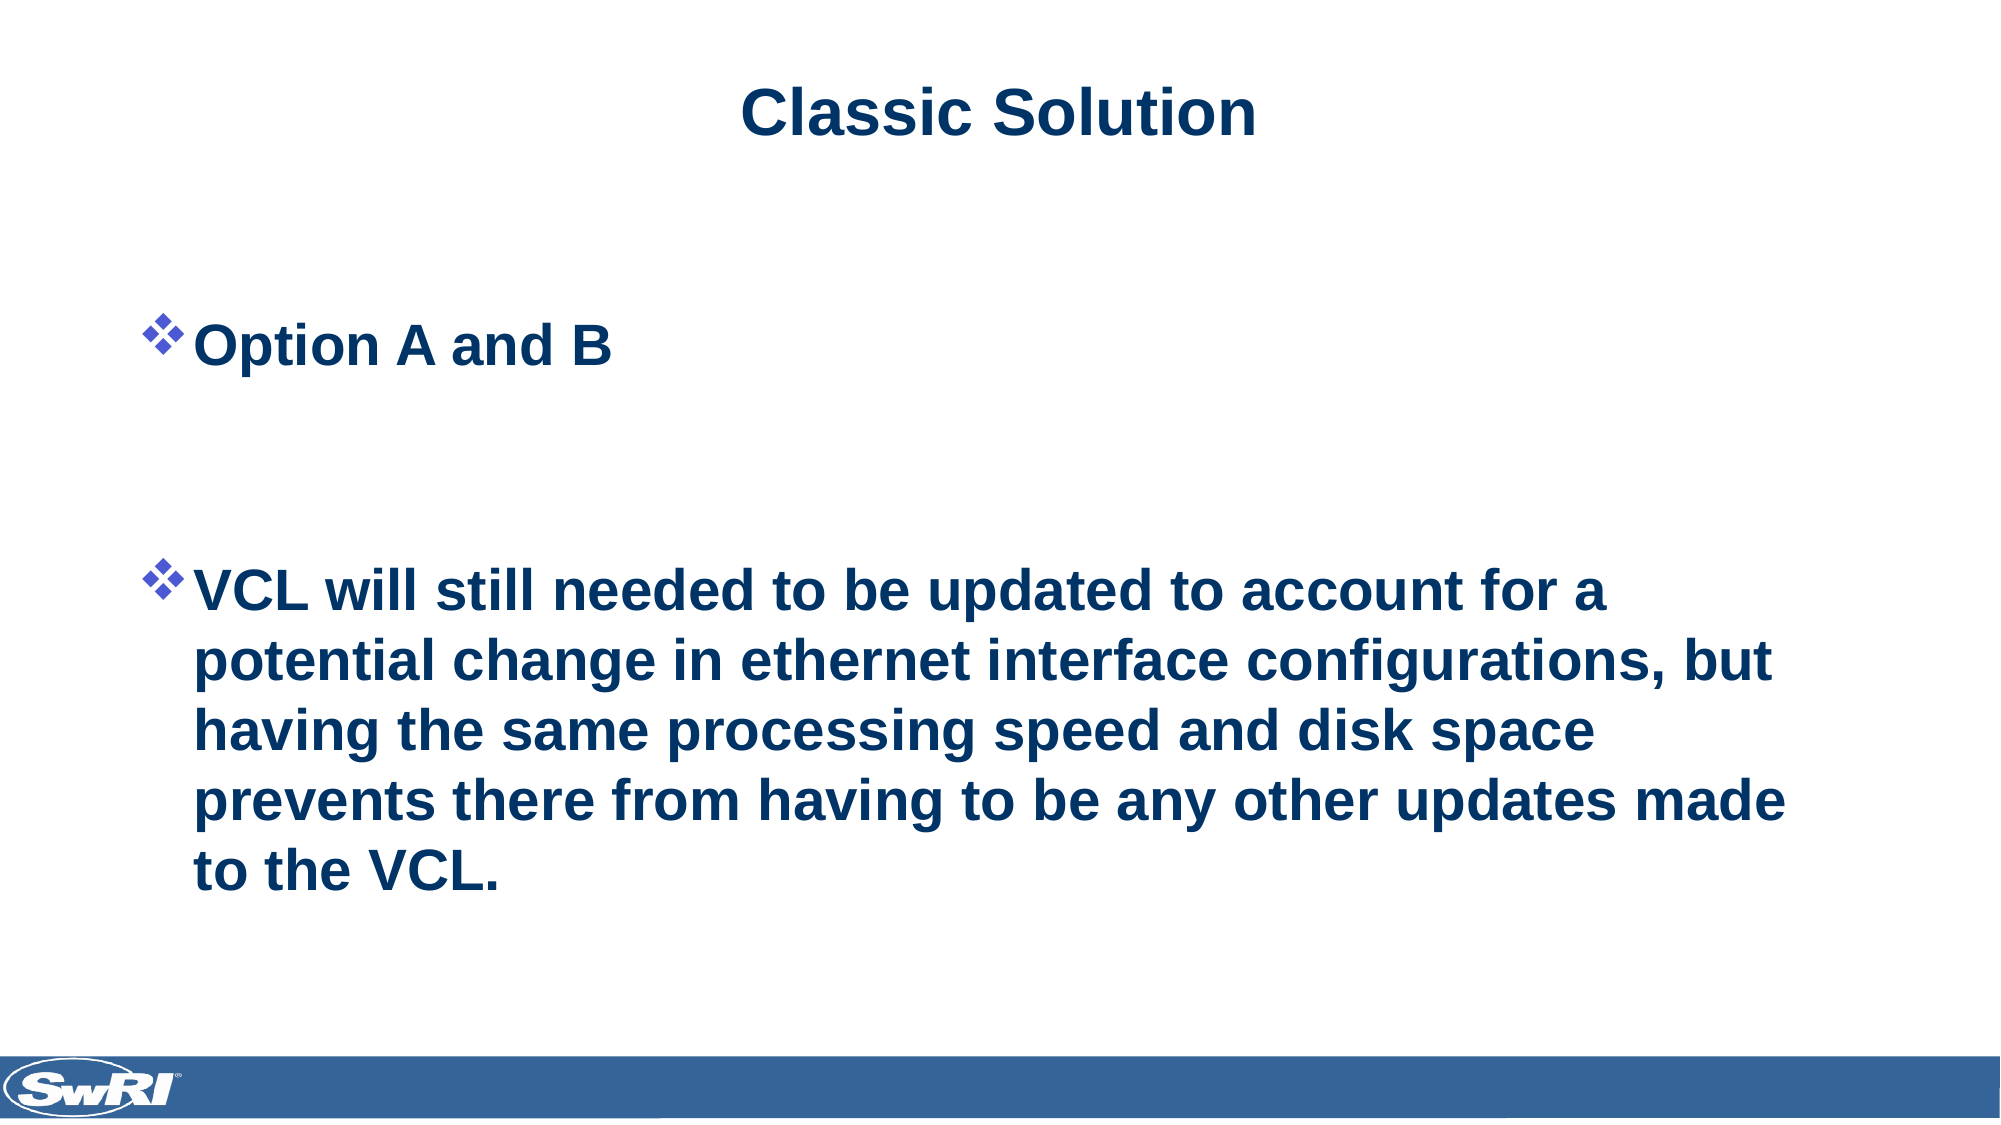

# Classic Solution
Option A and B

VCL will still needed to be updated to account for a potential change in ethernet interface configurations, but having the same processing speed and disk space prevents there from having to be any other updates made to the VCL.